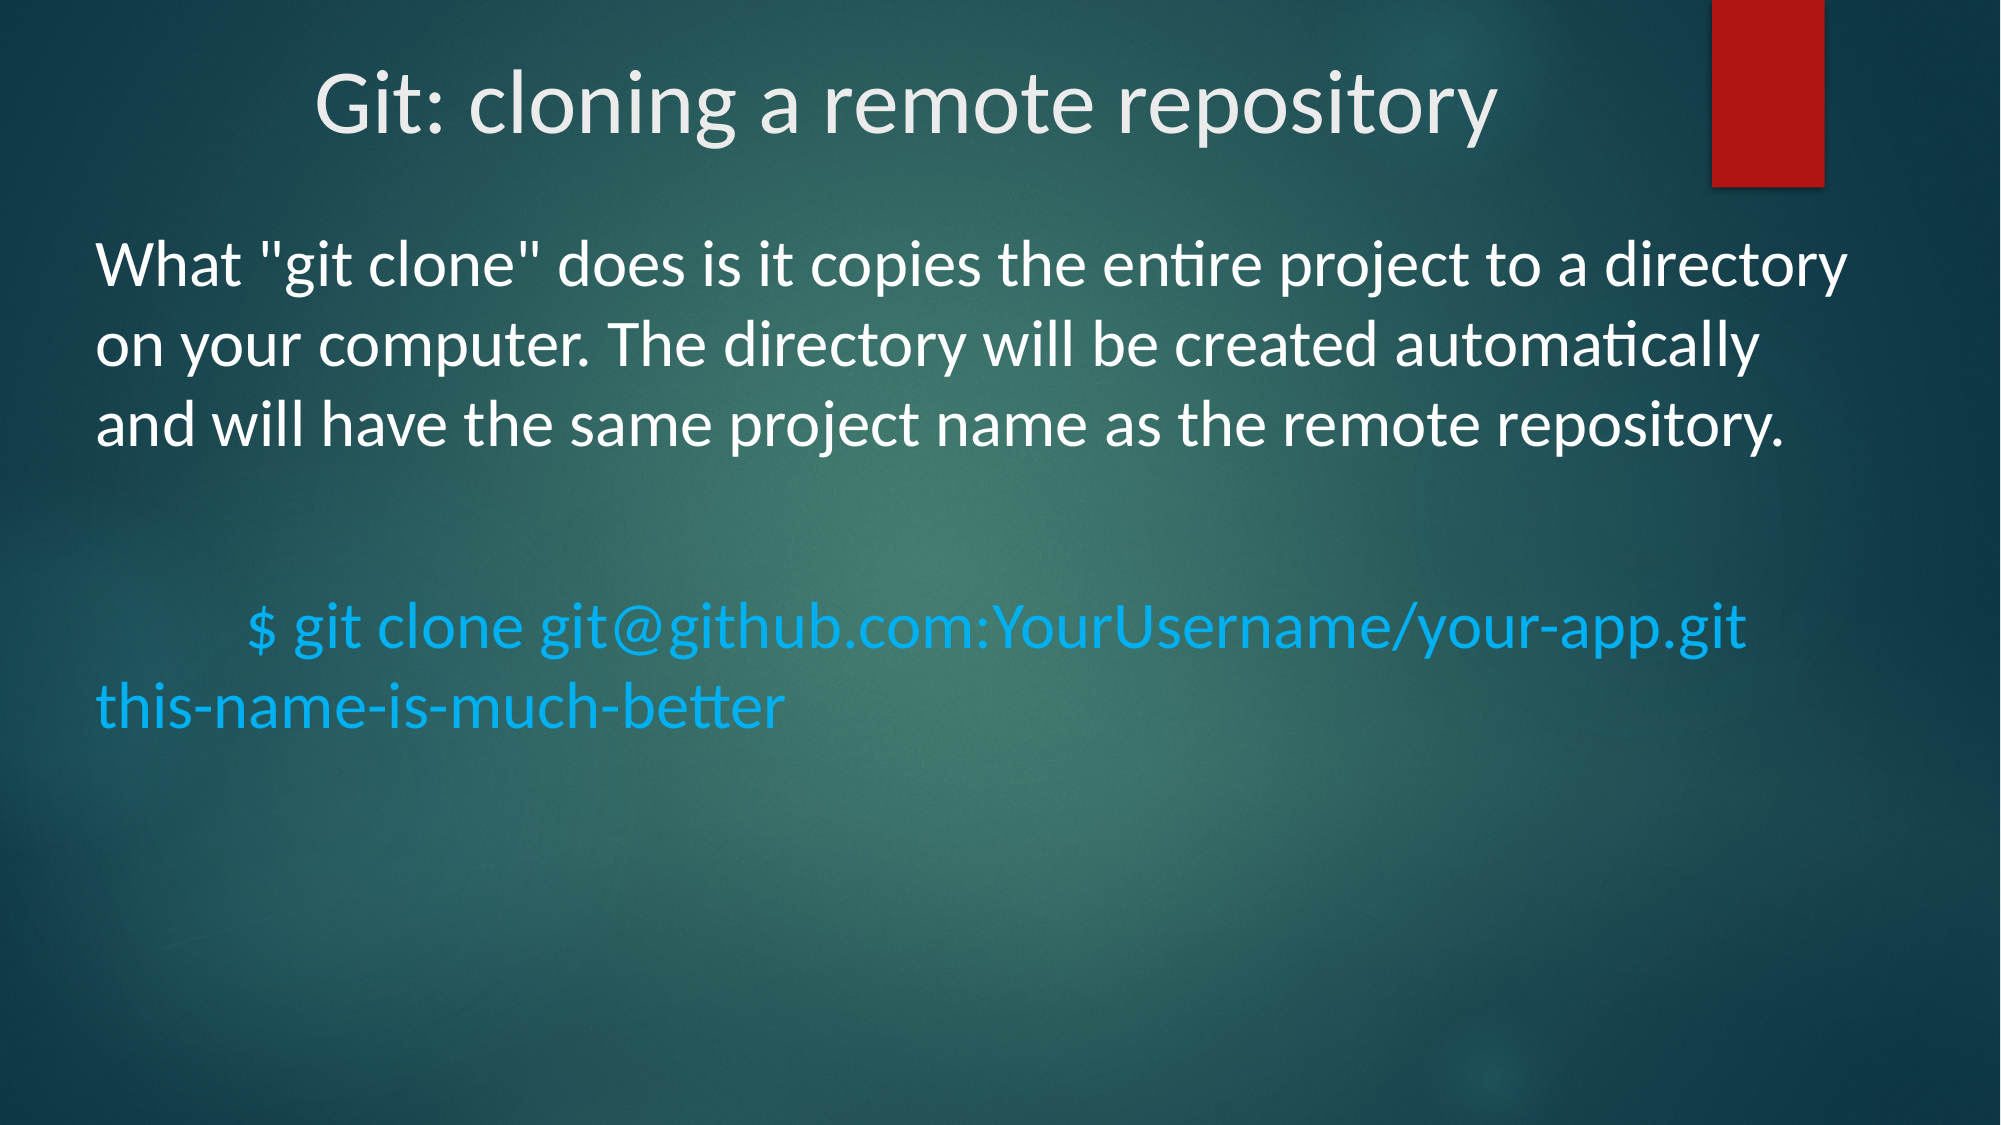

# Git: cloning a remote repository
What "git clone" does is it copies the entire project to a directory on your computer. The directory will be created automatically and will have the same project name as the remote repository.

	$ git clone git@github.com:YourUsername/your-app.git this-name-is-much-better